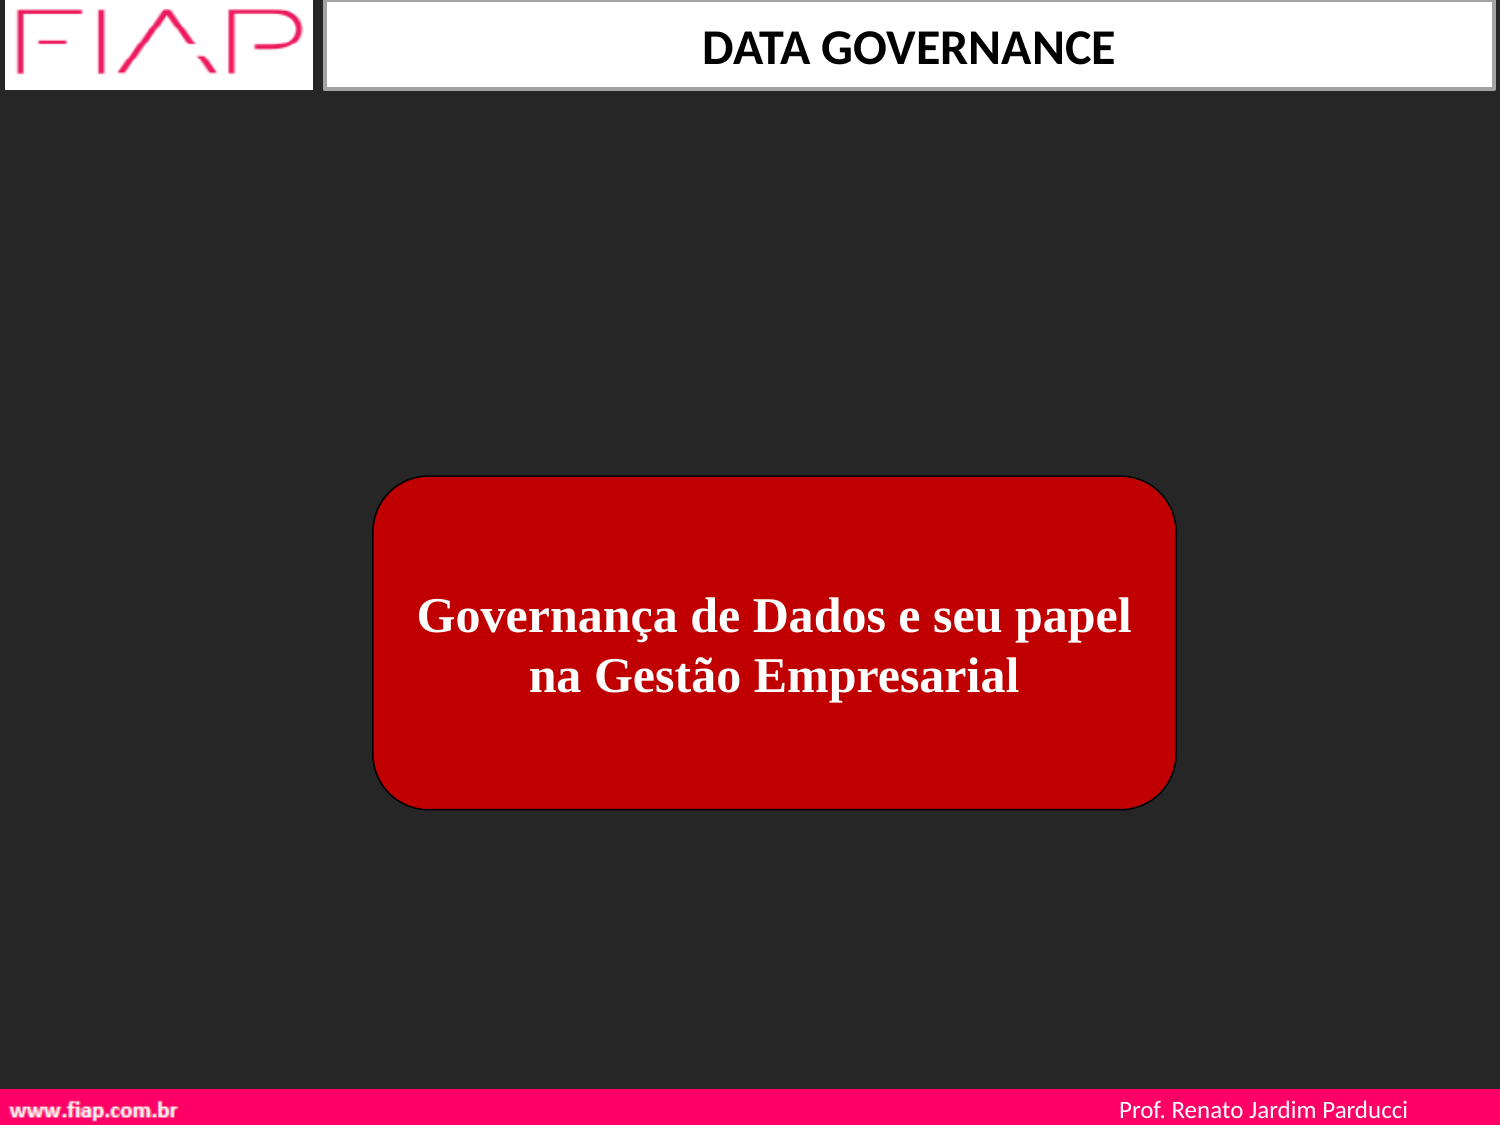

Governança de Dados e seu papel na Gestão Empresarial